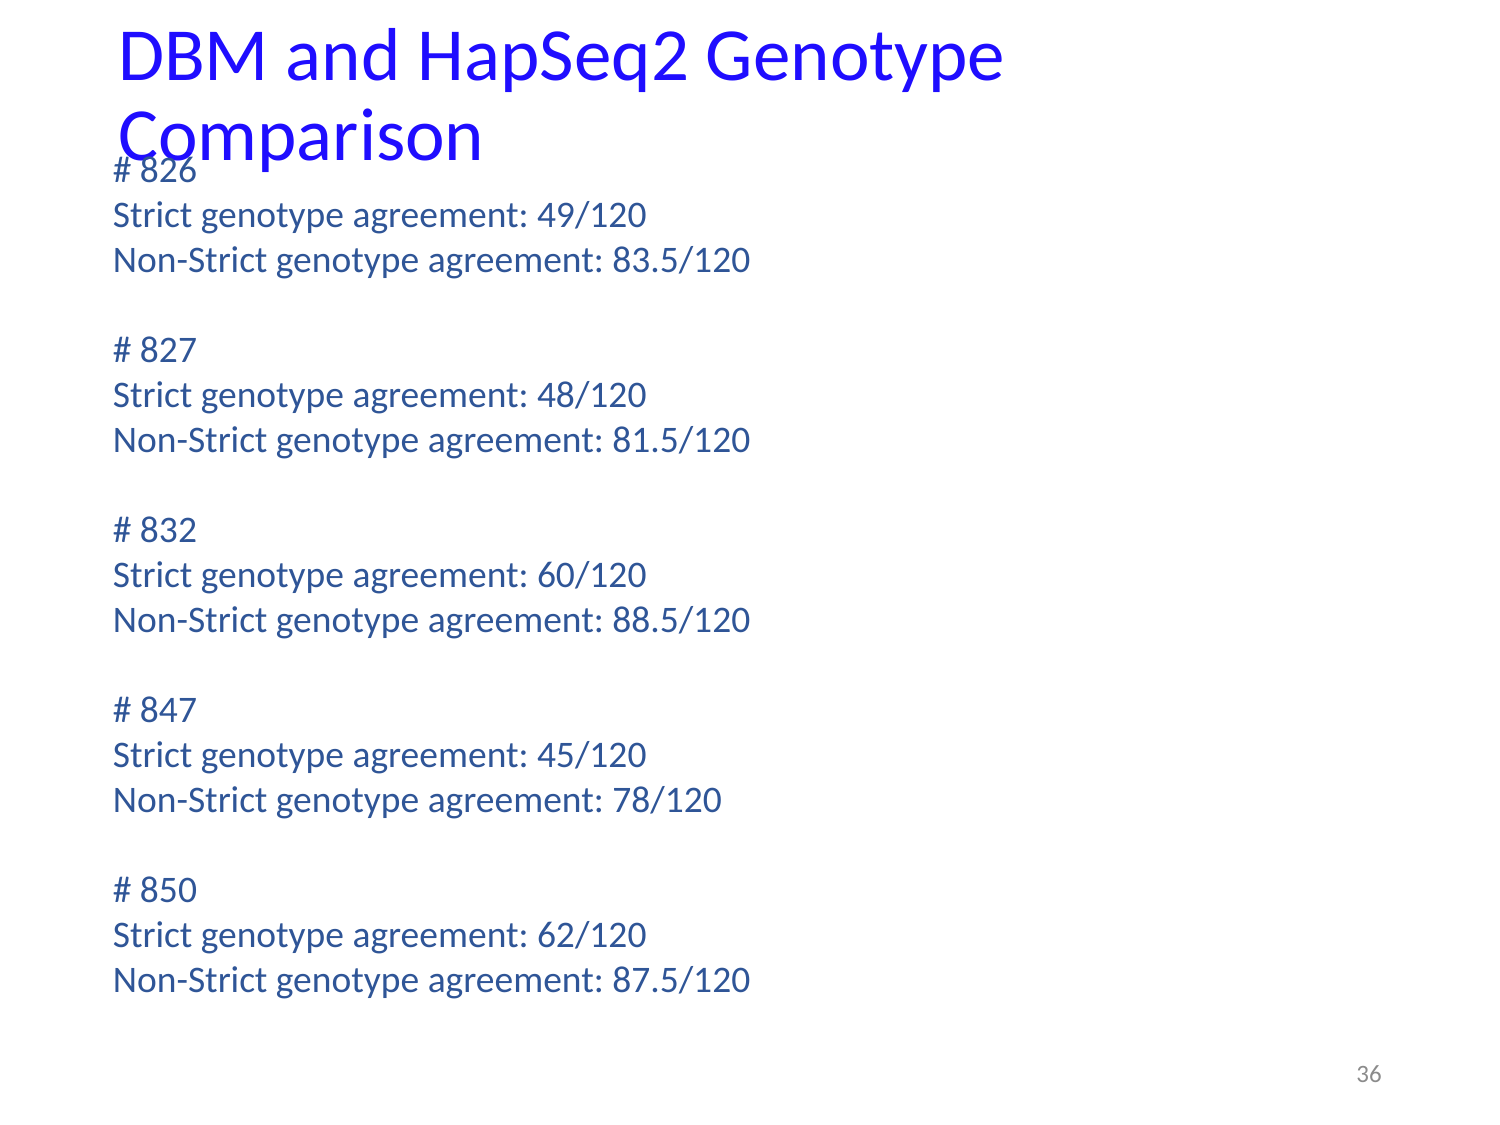

# DBM and HapSeq2 Genotype Comparison
# 826
Strict genotype agreement: 49/120
Non-Strict genotype agreement: 83.5/120

# 827
Strict genotype agreement: 48/120
Non-Strict genotype agreement: 81.5/120

# 832
Strict genotype agreement: 60/120
Non-Strict genotype agreement: 88.5/120

# 847
Strict genotype agreement: 45/120
Non-Strict genotype agreement: 78/120

# 850
Strict genotype agreement: 62/120
Non-Strict genotype agreement: 87.5/120

36